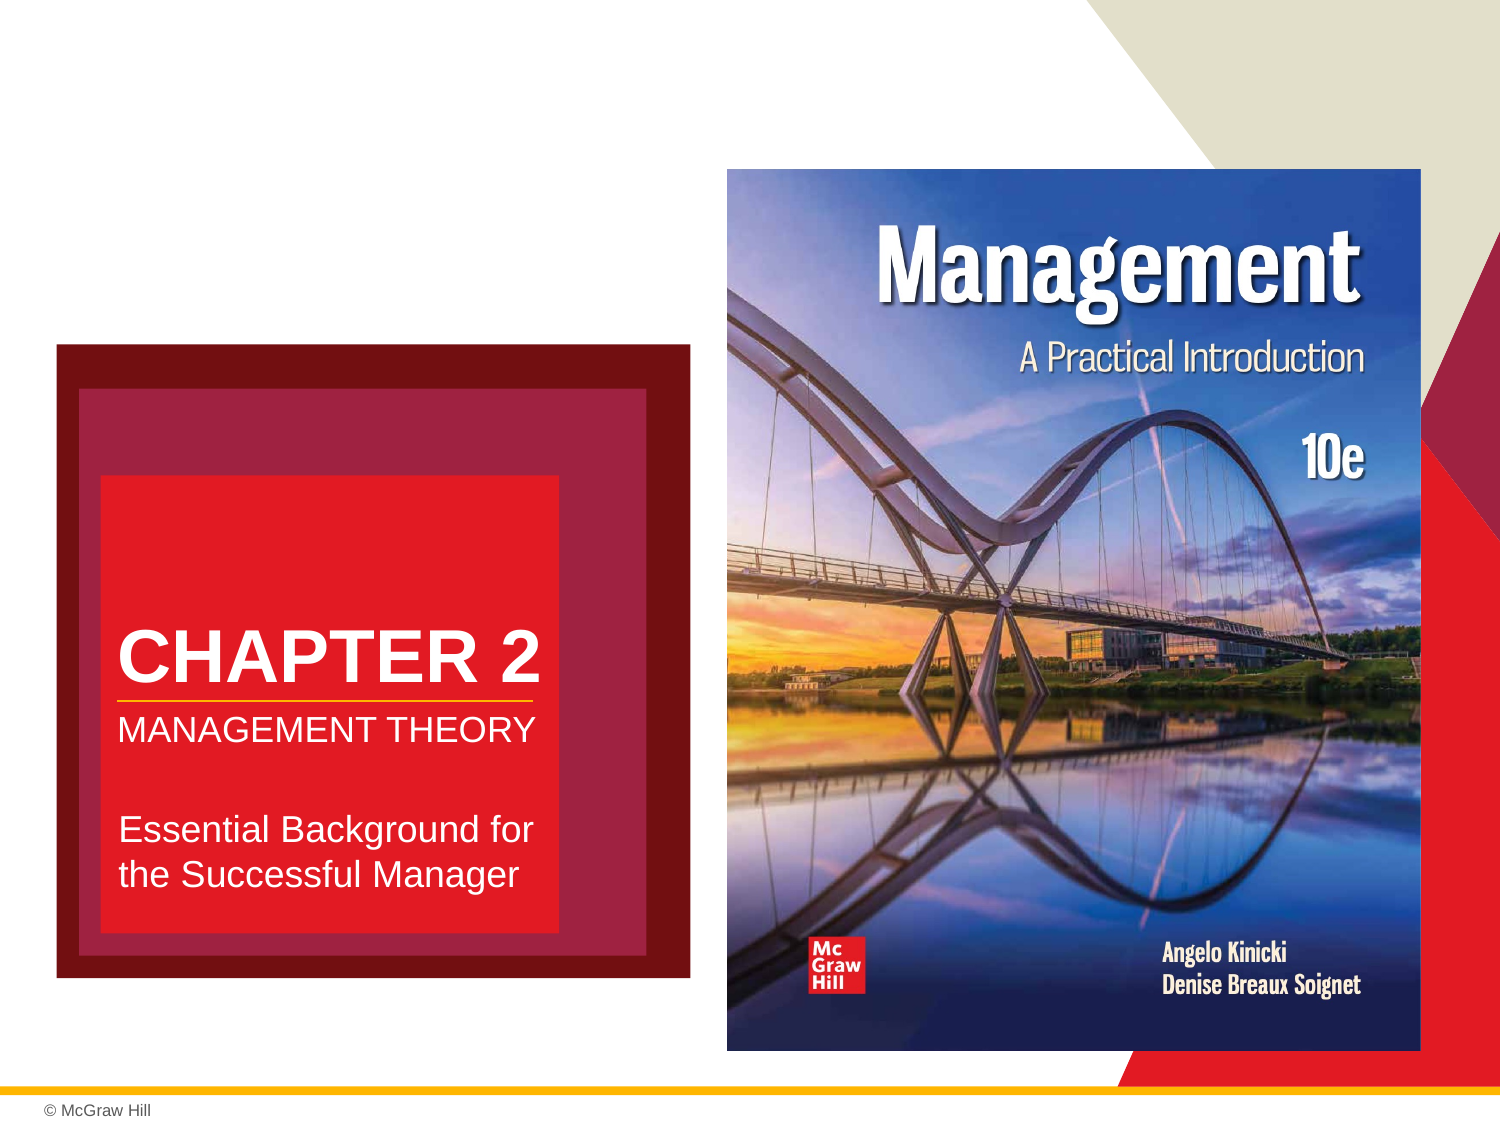

# CHAPTER 2
MANAGEMENT THEORY
Essential Background for the Successful Manager